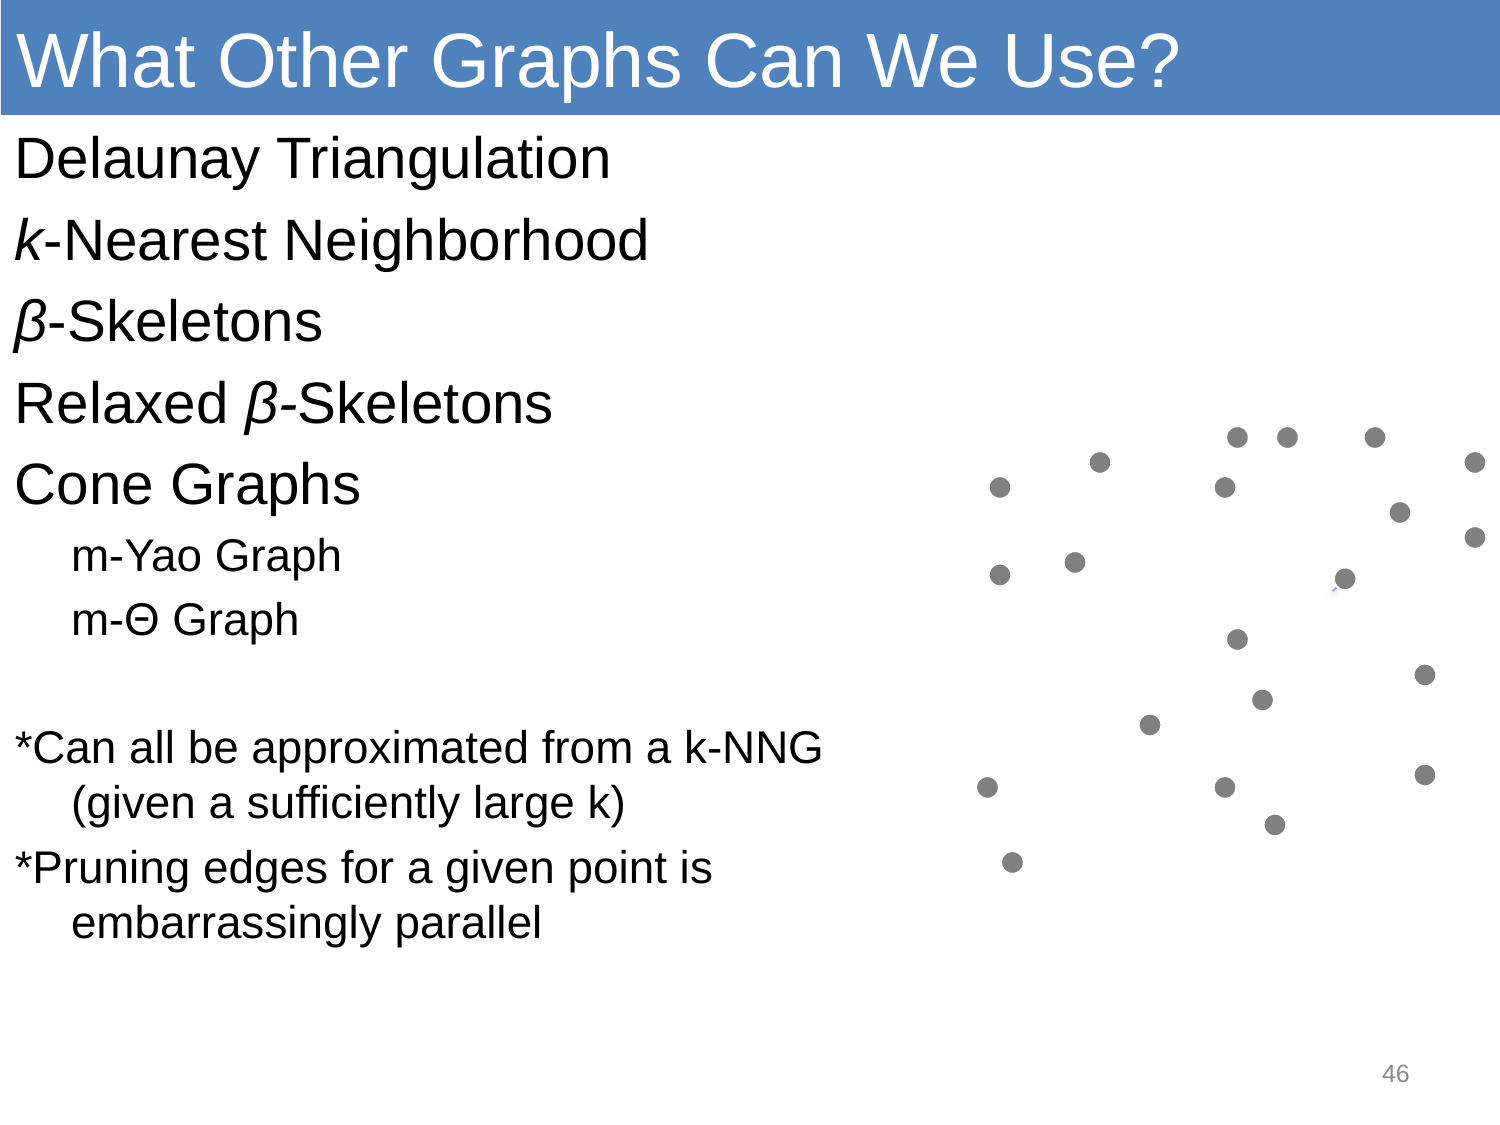

What Other Graphs Can We Use?
Delaunay Triangulation
k-Nearest Neighborhood
β-Skeletons
Relaxed β-Skeletons
Cone Graphs
	m-Yao Graph
	m-Θ Graph

*Can all be approximated from a k-NNG (given a sufficiently large k)
*Pruning edges for a given point is embarrassingly parallel

46